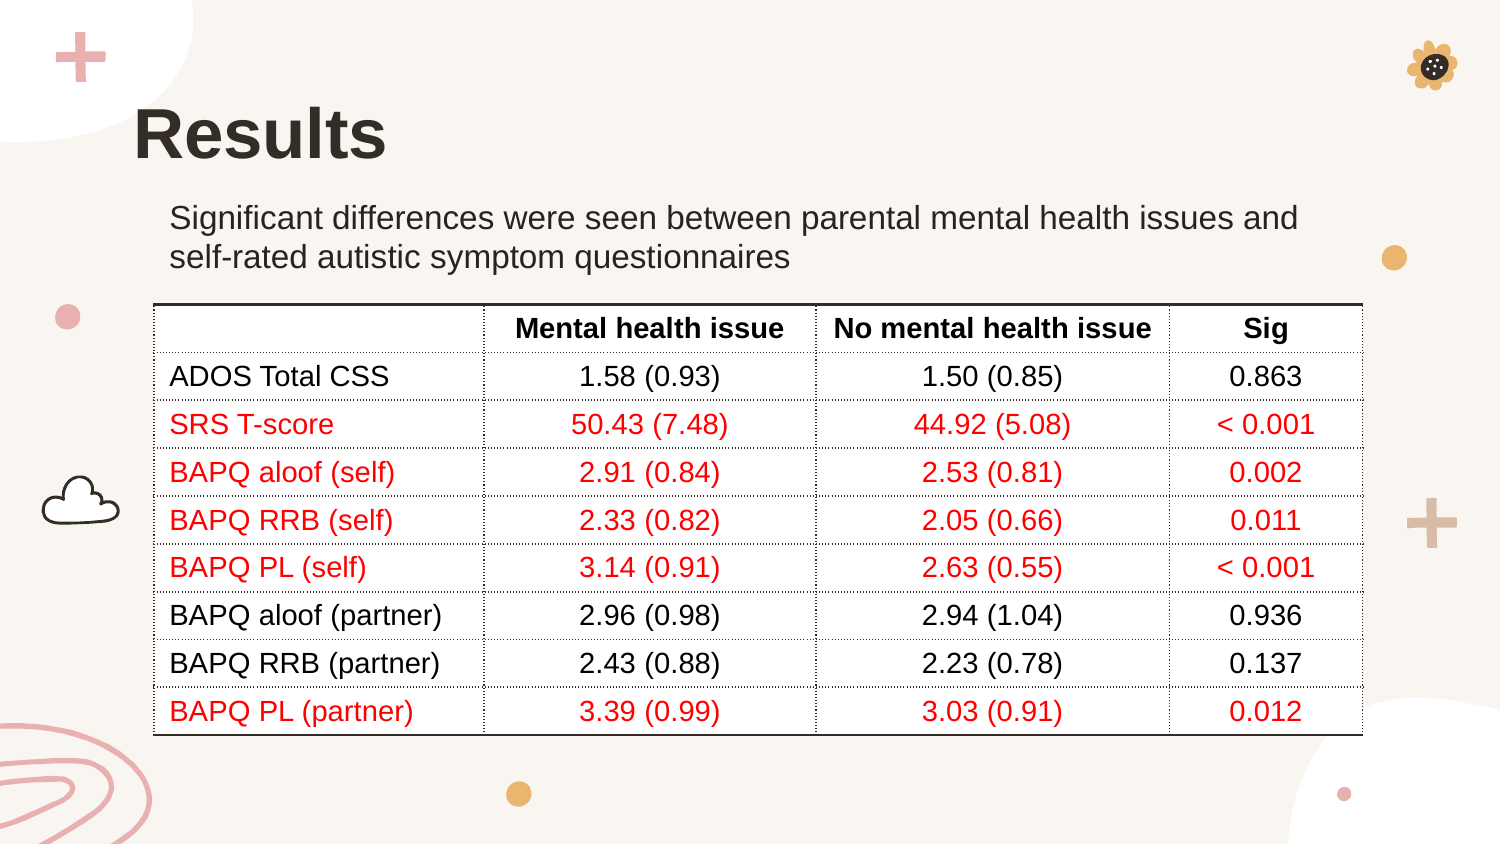

# Results
Significant differences were seen between parental mental health issues and self-rated autistic symptom questionnaires
|  | Mental health issue | No mental health issue | Sig |
| --- | --- | --- | --- |
| ADOS Total CSS | 1.58 (0.93) | 1.50 (0.85) | 0.863 |
| SRS T-score | 50.43 (7.48) | 44.92 (5.08) | < 0.001 |
| BAPQ aloof (self) | 2.91 (0.84) | 2.53 (0.81) | 0.002 |
| BAPQ RRB (self) | 2.33 (0.82) | 2.05 (0.66) | 0.011 |
| BAPQ PL (self) | 3.14 (0.91) | 2.63 (0.55) | < 0.001 |
| BAPQ aloof (partner) | 2.96 (0.98) | 2.94 (1.04) | 0.936 |
| BAPQ RRB (partner) | 2.43 (0.88) | 2.23 (0.78) | 0.137 |
| BAPQ PL (partner) | 3.39 (0.99) | 3.03 (0.91) | 0.012 |